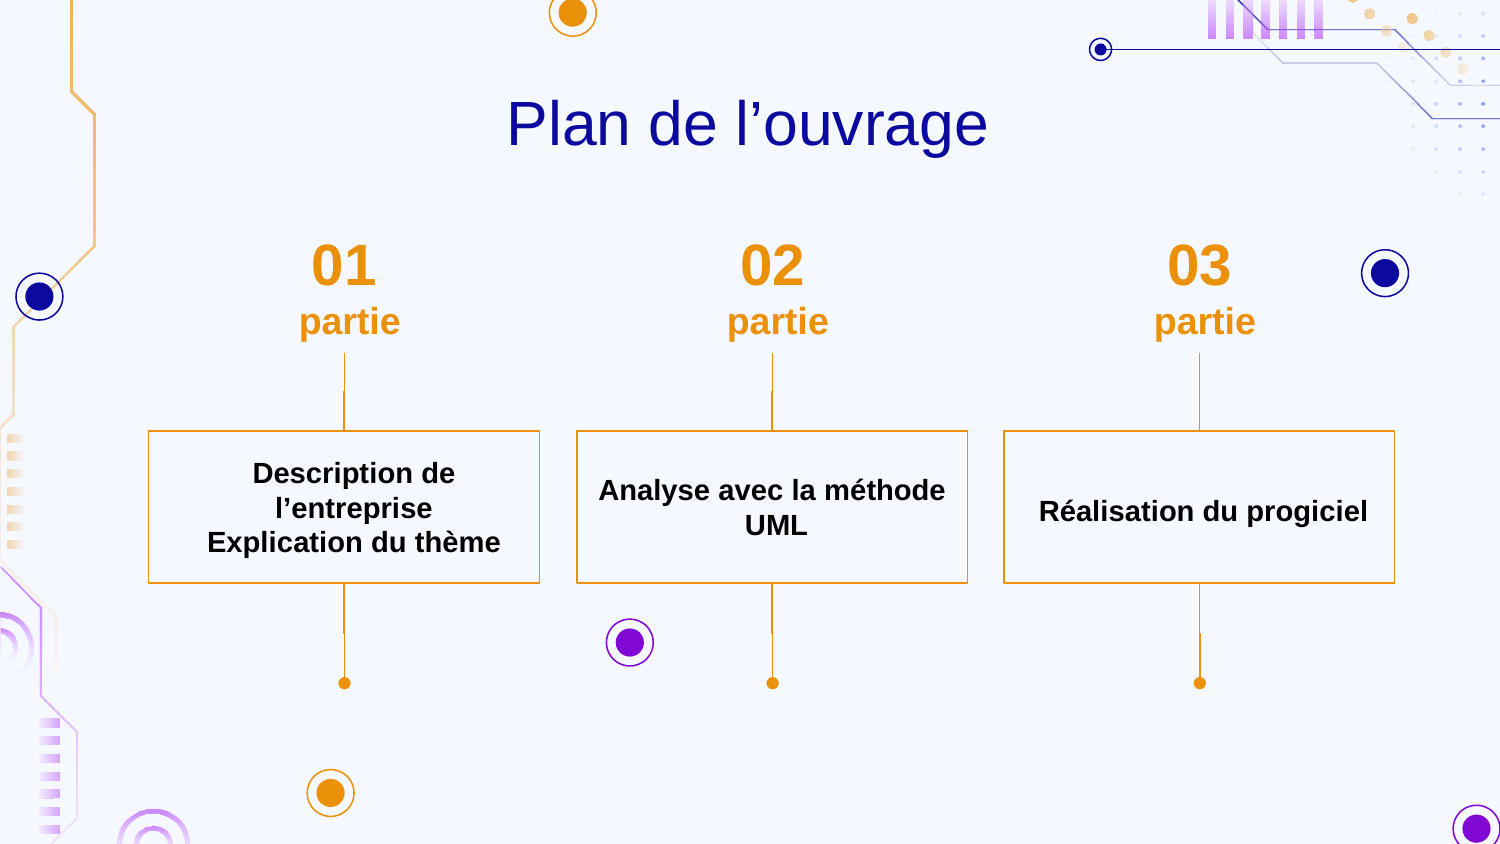

# Plan de l’ouvrage
01
 partie
02
 partie
03
 partie

Description de l’entreprise
Explication du thème
Analyse avec la méthode
 UML
Réalisation du progiciel